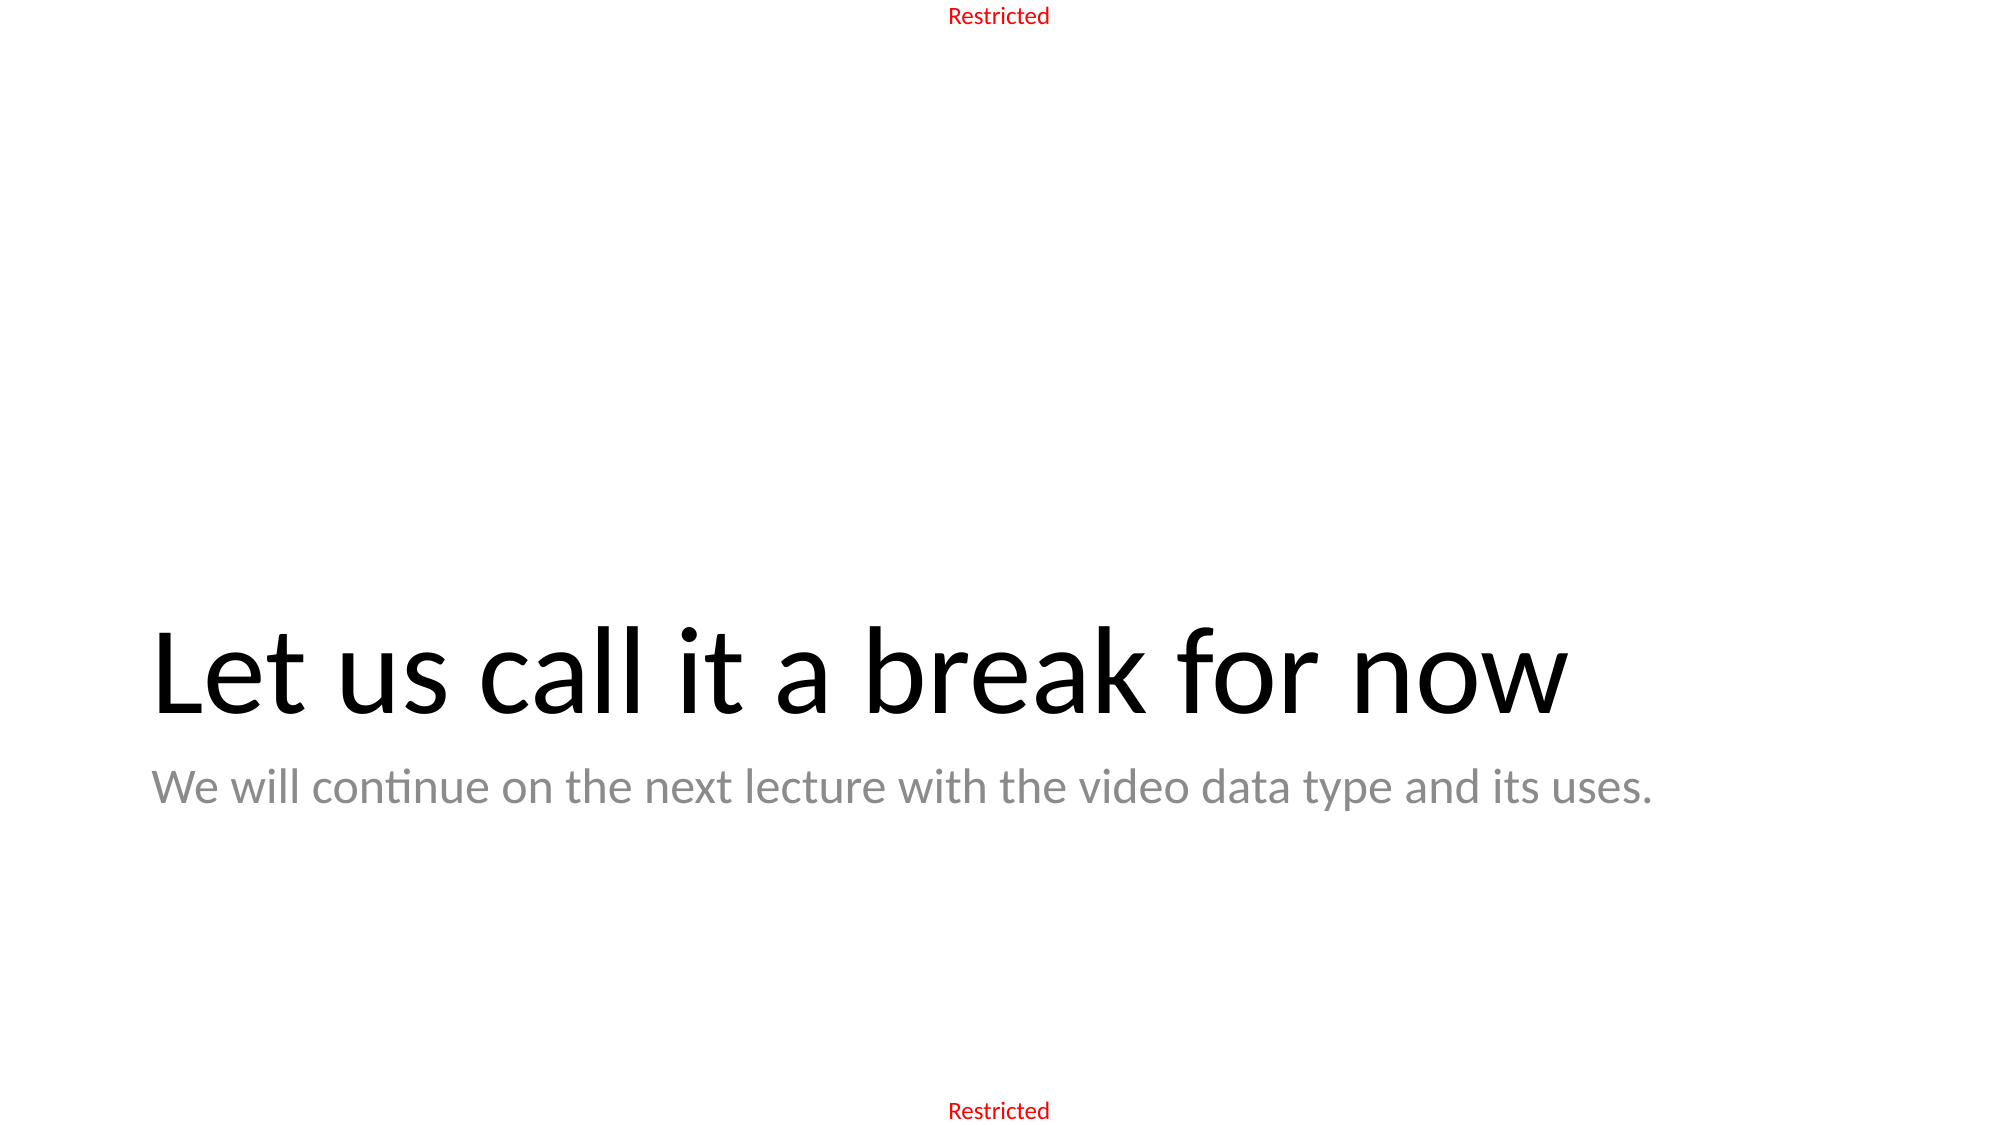

# Let us call it a break for now
We will continue on the next lecture with the video data type and its uses.